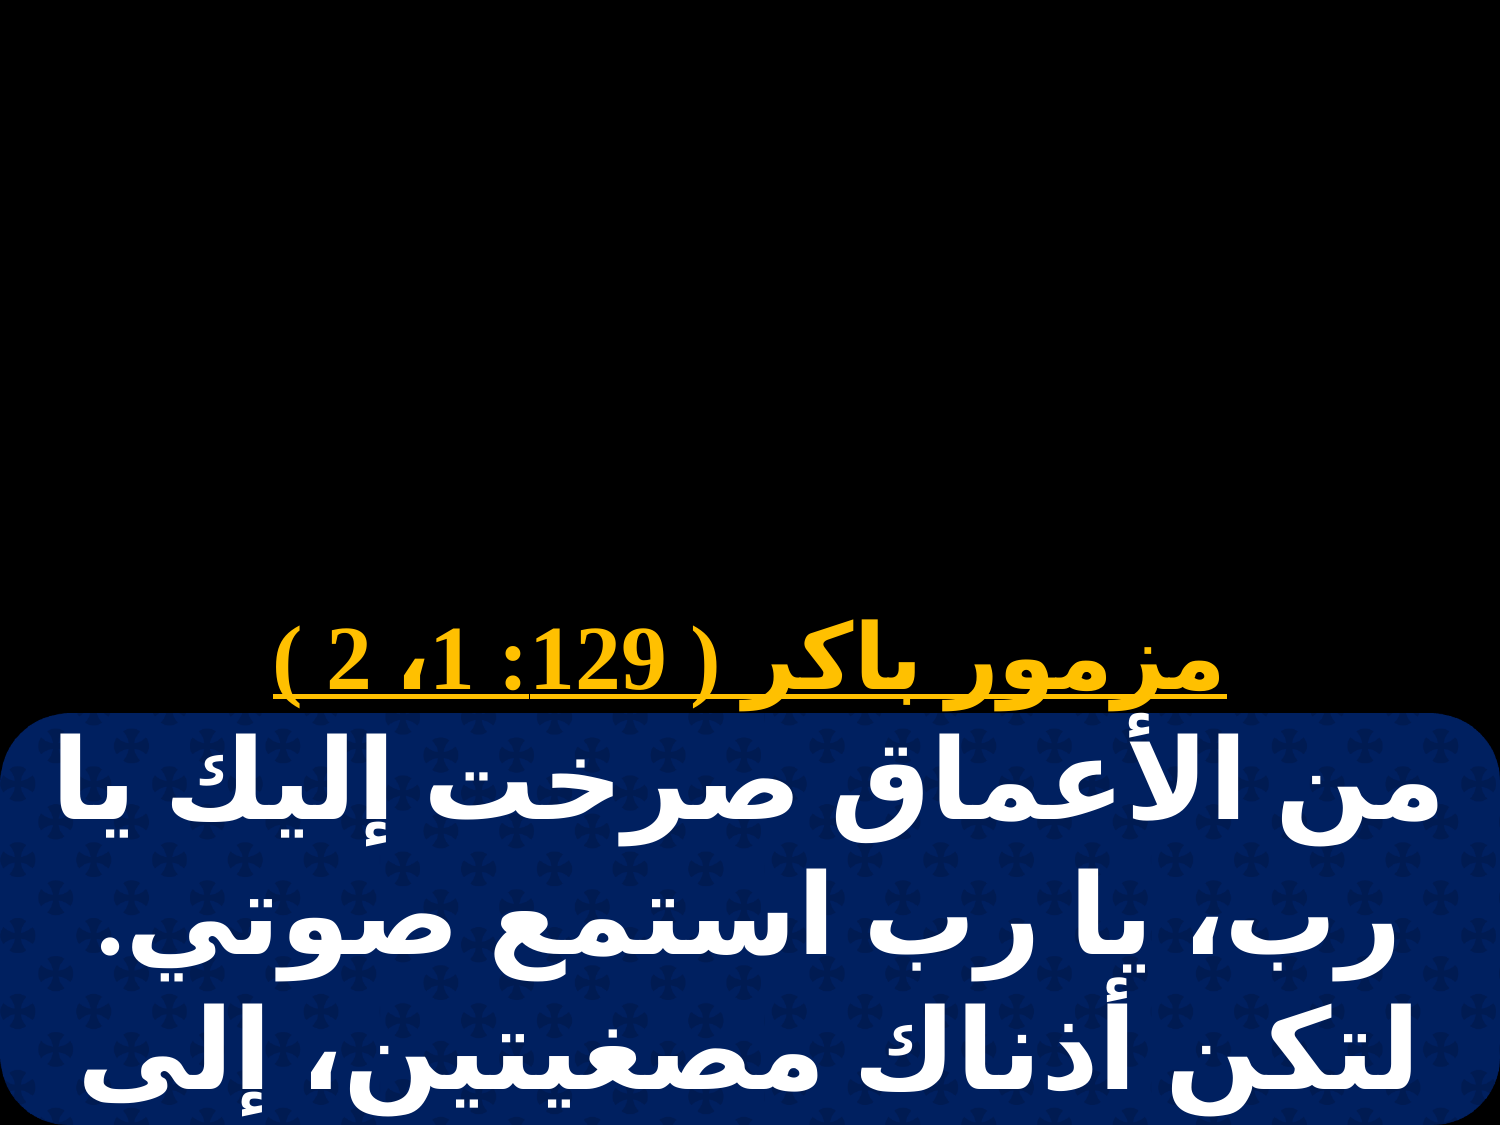

# باكر 3 سبت
مزمور باكر ( 129: 1، 2 )
من الأعماق صرخت إليك يا رب، يا رب استمع صوتي. لتكن أذناك مصغيتين، إلى صوت تضرعي.